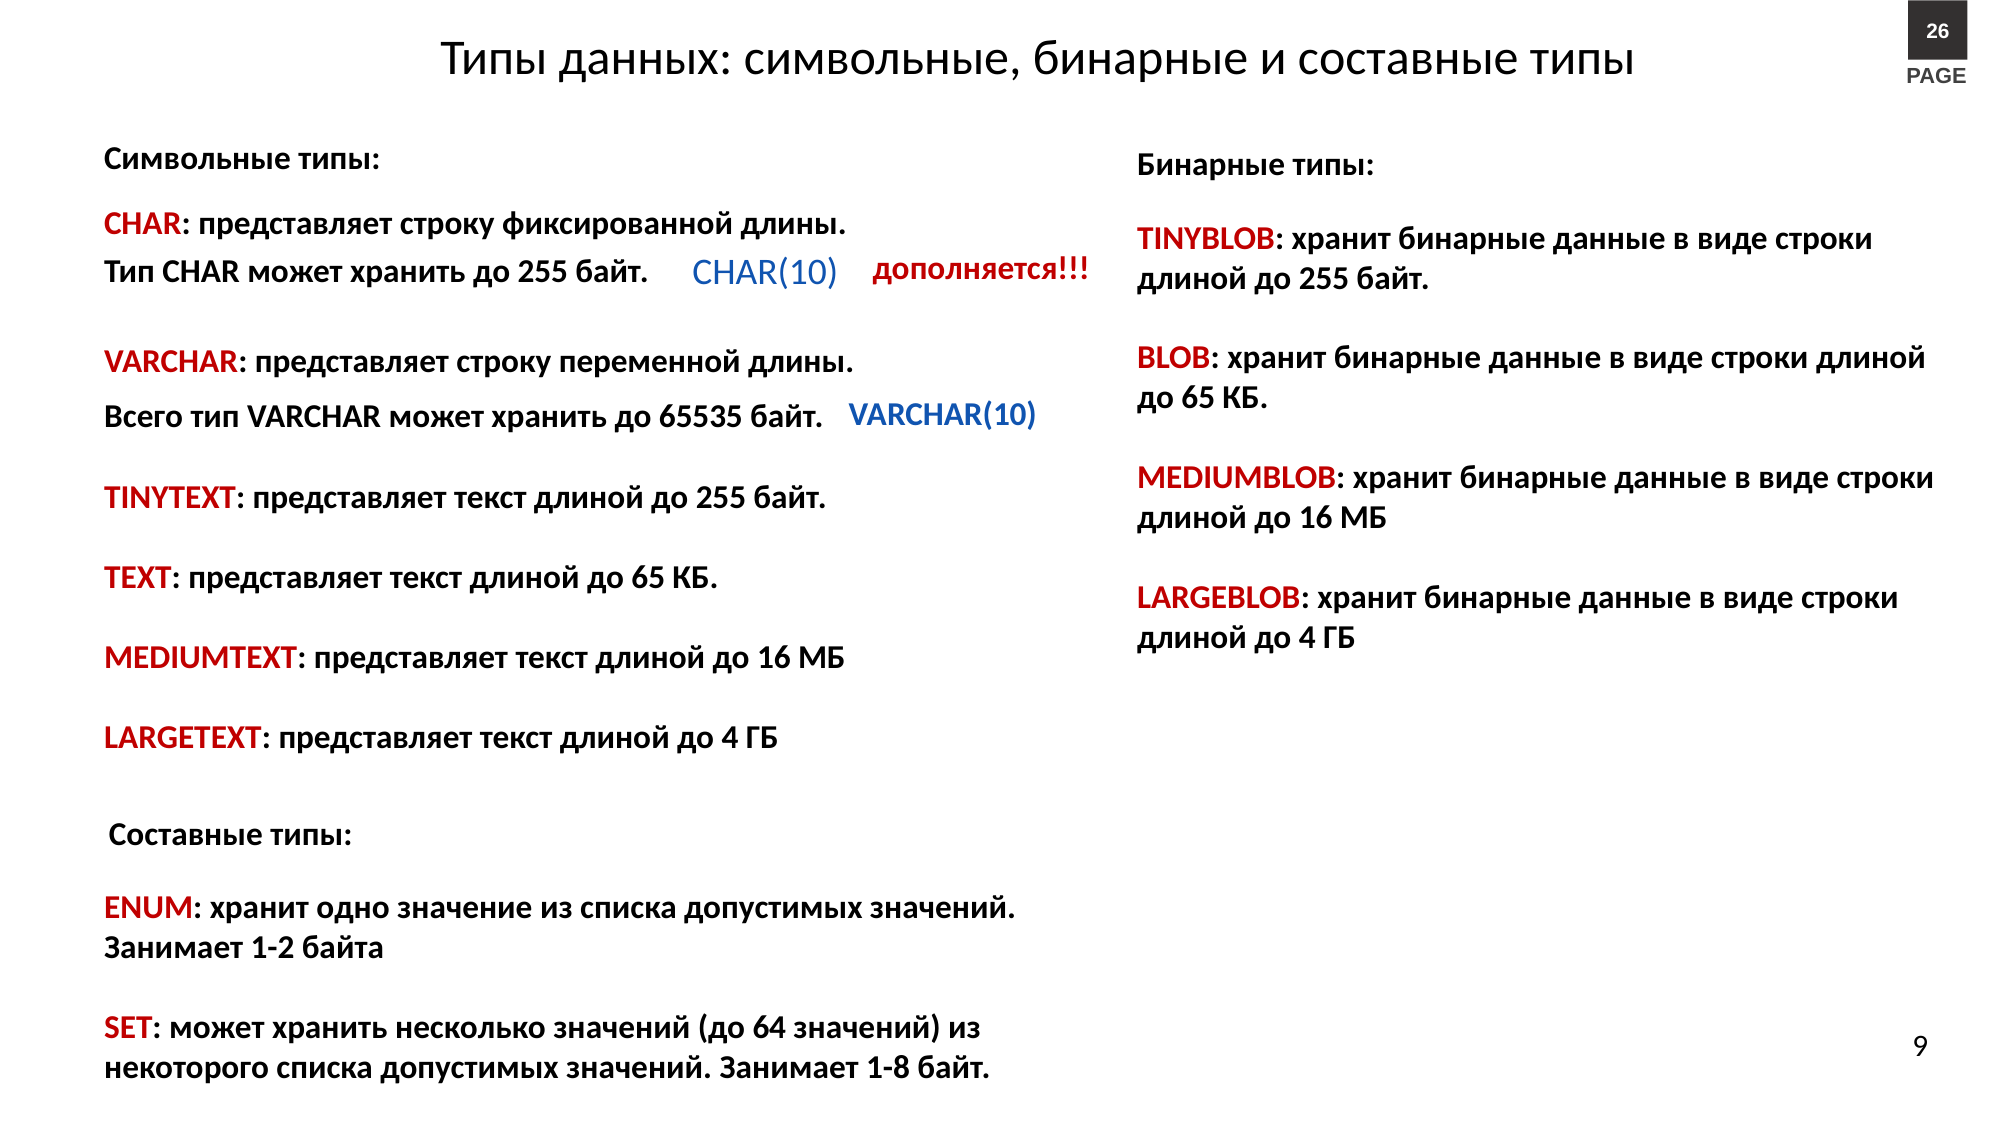

26
# Типы данных: символьные, бинарные и составные типы
PAGE
Символьные типы:
Бинарные типы:
CHAR: представляет строку фиксированной длины.
TINYBLOB: хранит бинарные данные в виде строки длиной до 255 байт.

BLOB: хранит бинарные данные в виде строки длиной до 65 КБ.

MEDIUMBLOB: хранит бинарные данные в виде строки длиной до 16 МБ

LARGEBLOB: хранит бинарные данные в виде строки длиной до 4 ГБ
дополняется!!!
CHAR(10)
Тип CHAR может хранить до 255 байт.
VARCHAR: представляет строку переменной длины.
VARCHAR(10)
Всего тип VARCHAR может хранить до 65535 байт.
TINYTEXT: представляет текст длиной до 255 байт.

TEXT: представляет текст длиной до 65 КБ.

MEDIUMTEXT: представляет текст длиной до 16 МБ

LARGETEXT: представляет текст длиной до 4 ГБ
Составные типы:
ENUM: хранит одно значение из списка допустимых значений. Занимает 1-2 байта

SET: может хранить несколько значений (до 64 значений) из некоторого списка допустимых значений. Занимает 1-8 байт.
9